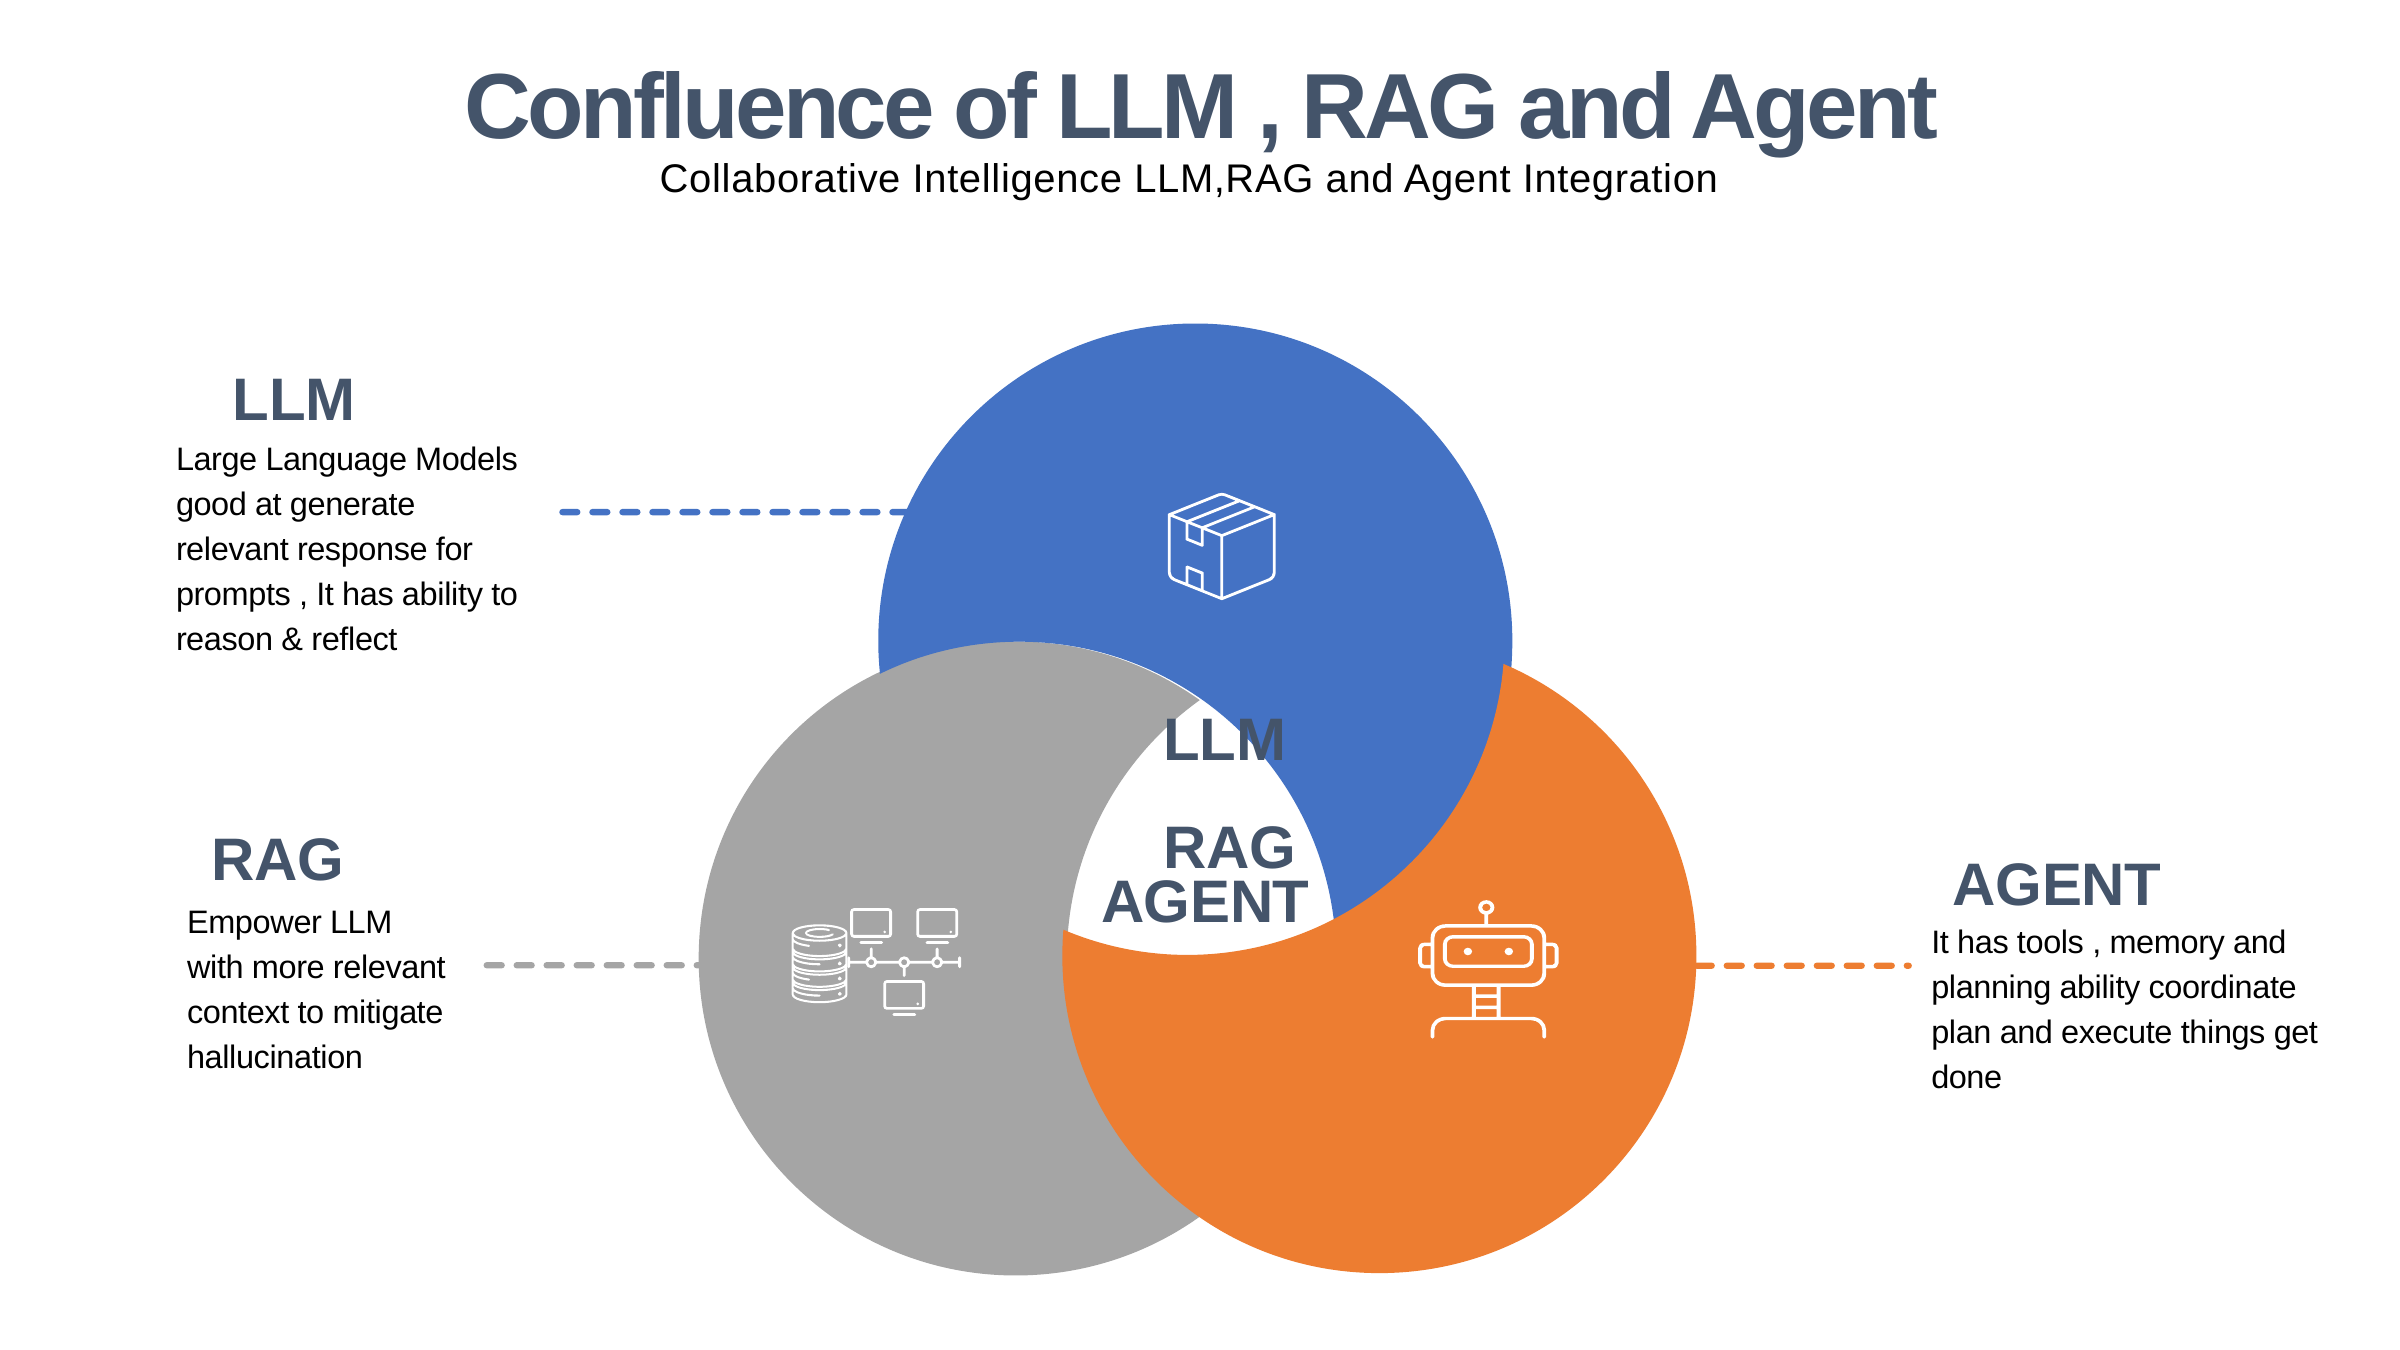

Confluence of LLM , RAG and Agent
Collaborative Intelligence LLM,RAG and Agent Integration

LLM
Large Language Models good at generate relevant response for prompts , It has ability to reason & reflect

    LLM
    RAG
AGENT
RAG
AGENT
Empower LLM with more relevant context to mitigate hallucination

It has tools , memory and planning ability coordinate plan and execute things get done